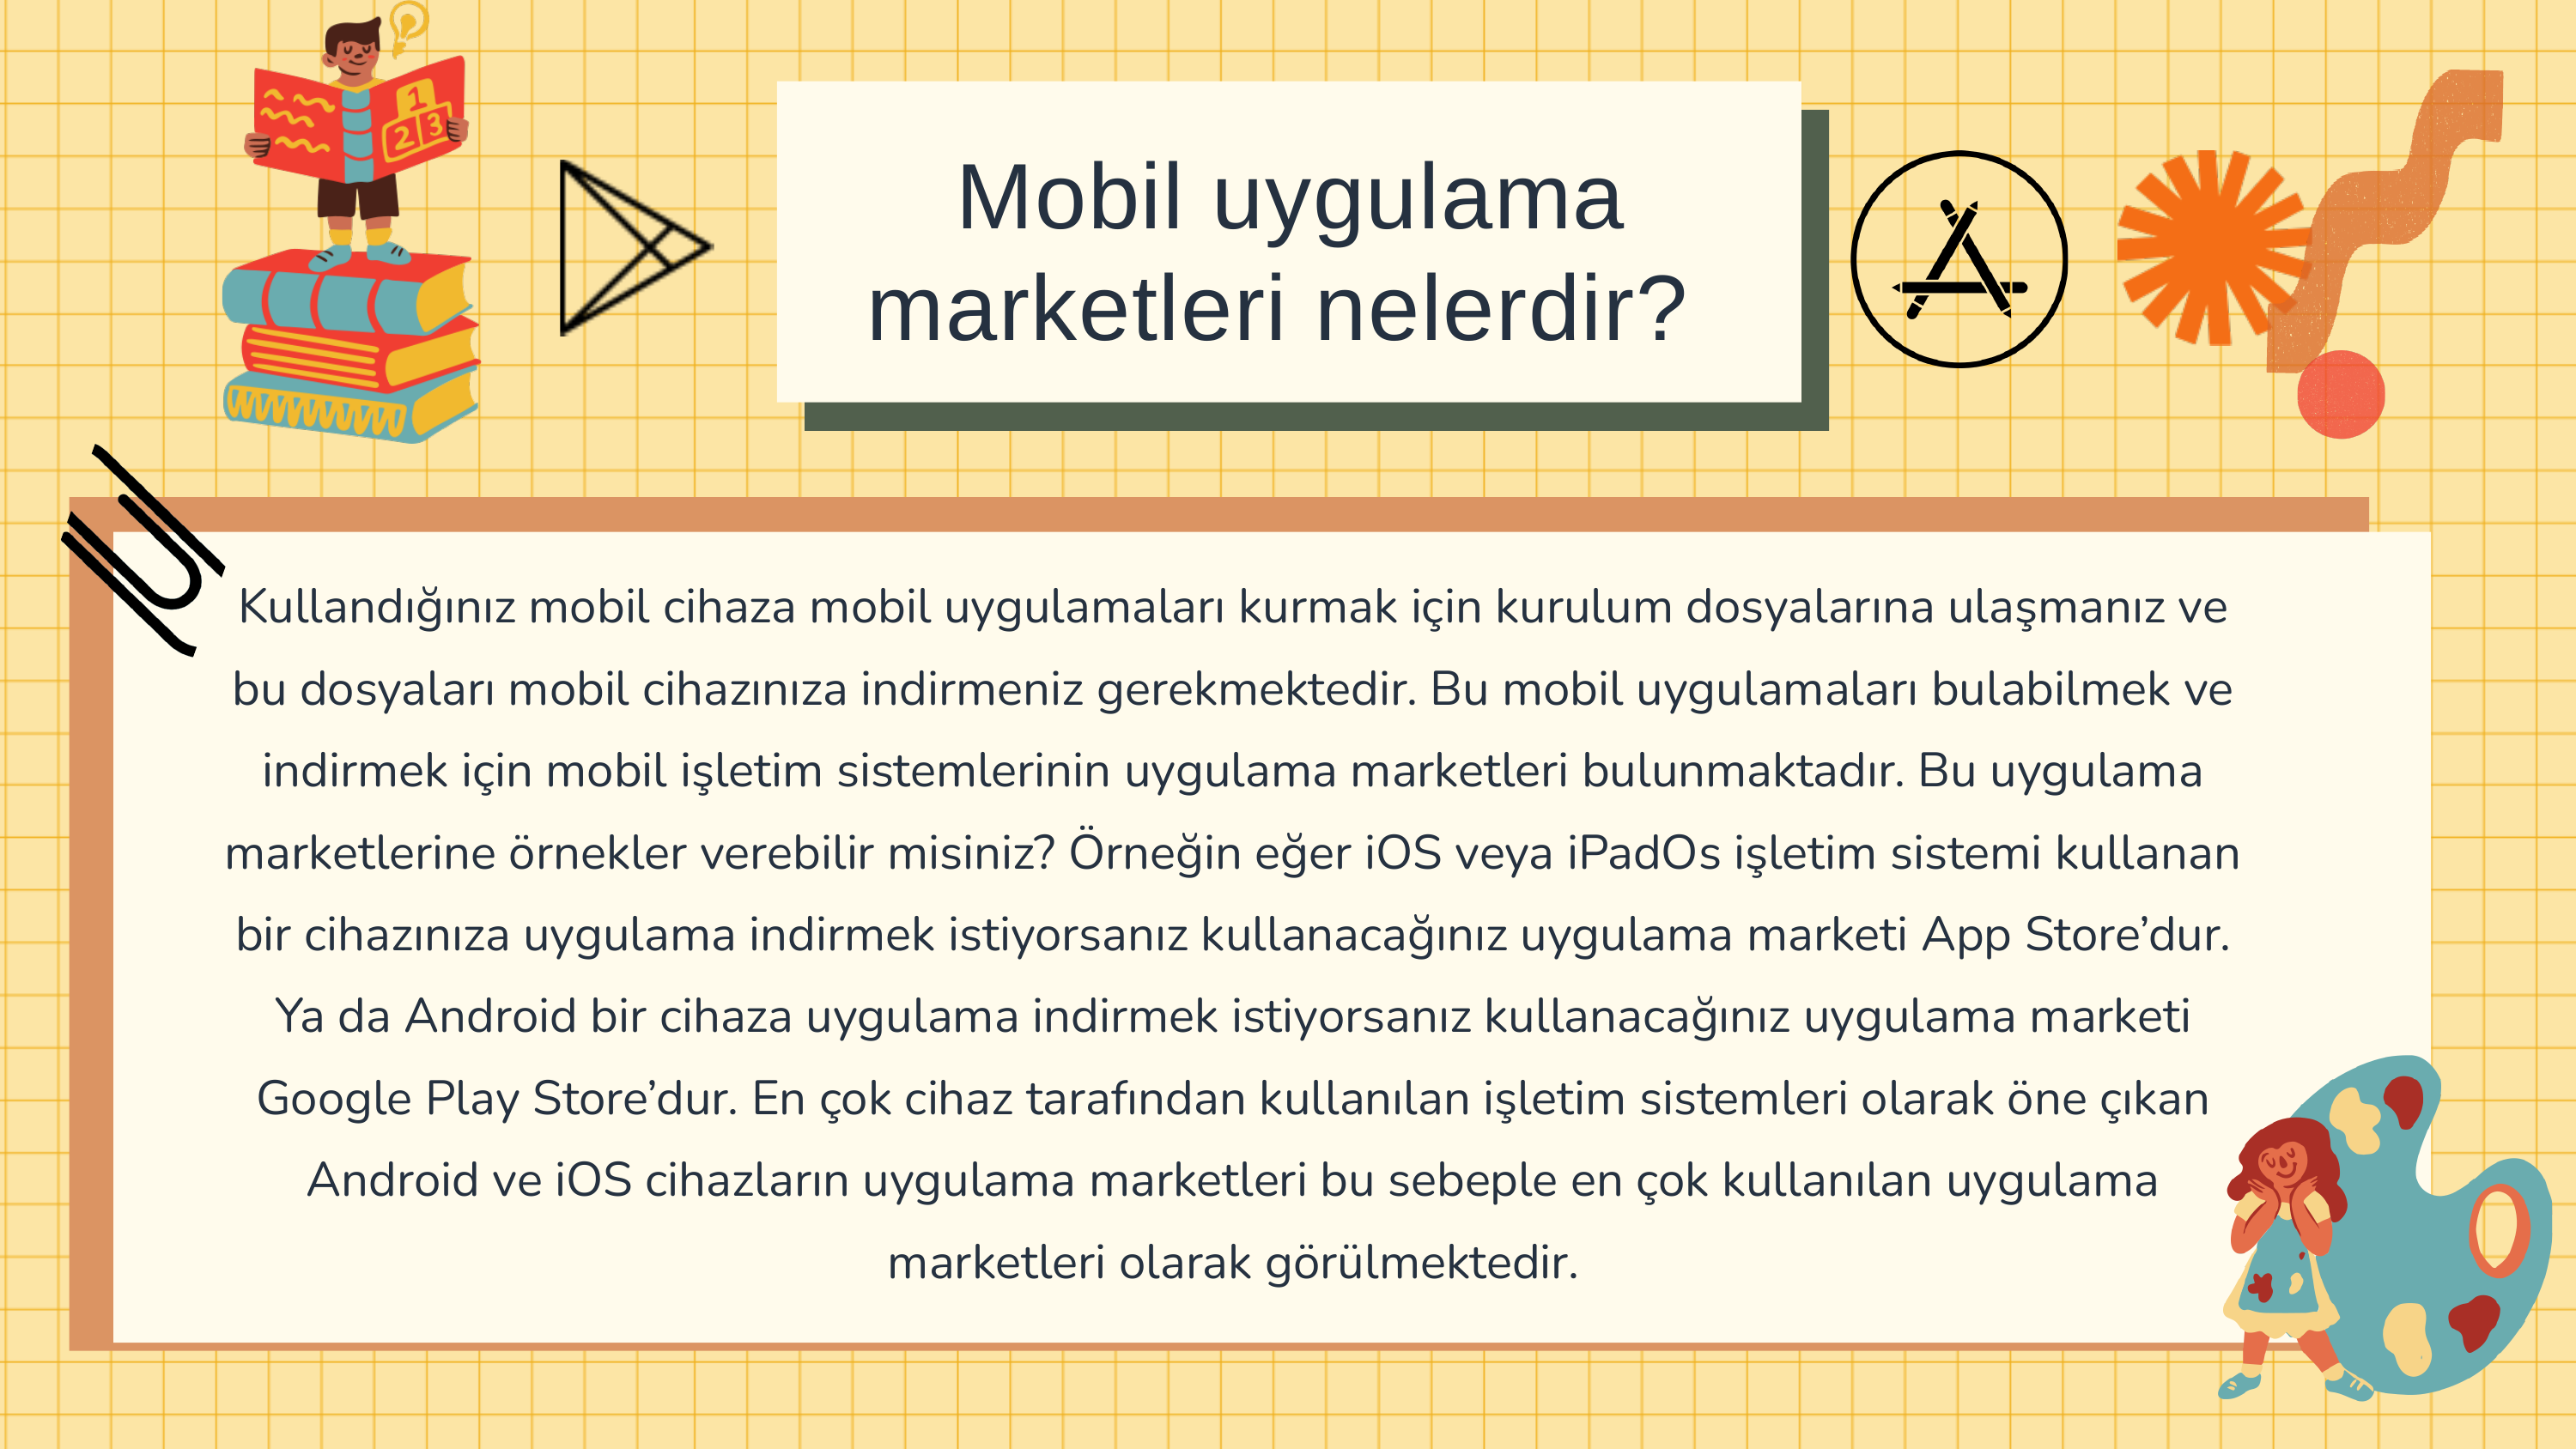

Mobil uygulama marketleri nelerdir?

Kullandığınız mobil cihaza mobil uygulamaları kurmak için kurulum dosyalarına ulaşmanız ve bu dosyaları mobil cihazınıza indirmeniz gerekmektedir. Bu mobil uygulamaları bulabilmek ve indirmek için mobil işletim sistemlerinin uygulama marketleri bulunmaktadır. Bu uygulama marketlerine örnekler verebilir misiniz? Örneğin eğer iOS veya iPadOs işletim sistemi kullanan bir cihazınıza uygulama indirmek istiyorsanız kullanacağınız uygulama marketi App Store’dur. Ya da Android bir cihaza uygulama indirmek istiyorsanız kullanacağınız uygulama marketi Google Play Store’dur. En çok cihaz tarafından kullanılan işletim sistemleri olarak öne çıkan Android ve iOS cihazların uygulama marketleri bu sebeple en çok kullanılan uygulama marketleri olarak görülmektedir.